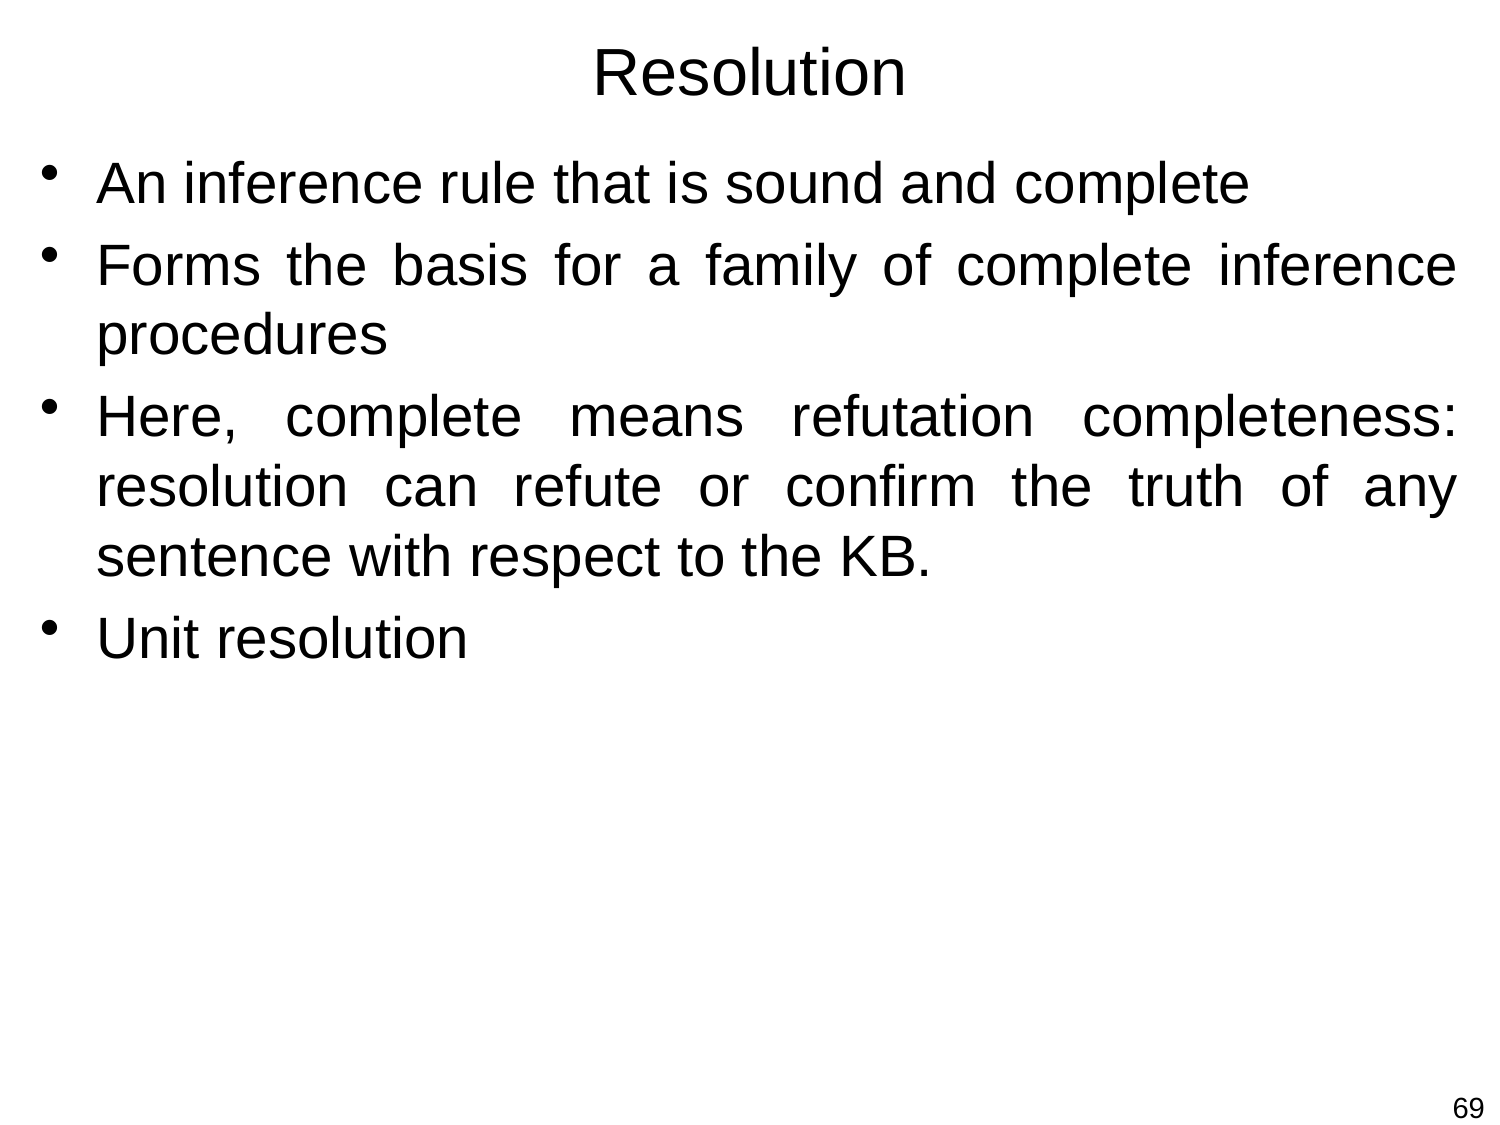

# Resolution
An inference rule that is sound and complete
Forms the basis for a family of complete inference procedures
Here, complete means refutation completeness: resolution can refute or confirm the truth of any sentence with respect to the KB.
Unit resolution

69